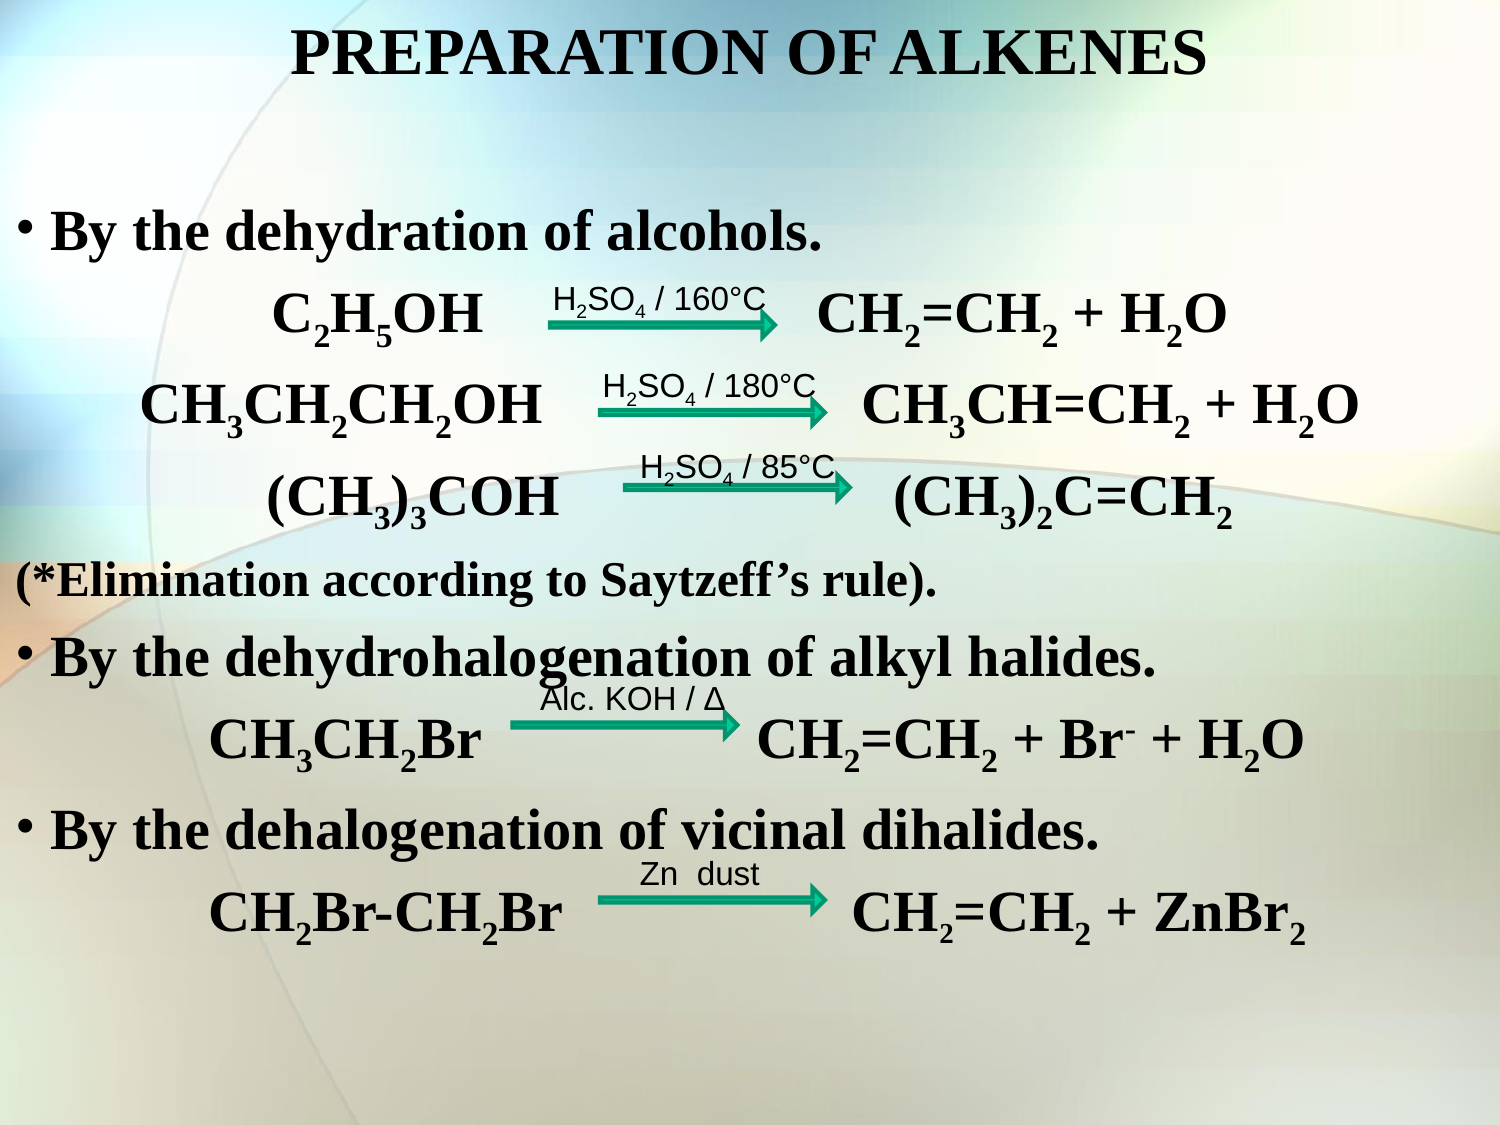

PREPARATION OF ALKENES

 By the dehydration of alcohols.
C2H5OH                       CH2=CH2 + H2O
CH3CH2CH2OH                      CH3CH=CH2 + H2O
(CH3)3COH                       (CH3)2C=CH2
(*Elimination according to Saytzeff’s rule).
 By the dehydrohalogenation of alkyl halides.
 CH3CH2Br                   CH2=CH2 + Br- + H2O
 By the dehalogenation of vicinal dihalides.
 CH2Br-CH2Br                    CH2=CH2 + ZnBr2

H2SO4 / 160°C

H2SO4 / 180°C

H2SO4 / 85°C

Alc. KOH / ∆

    Zn  dust